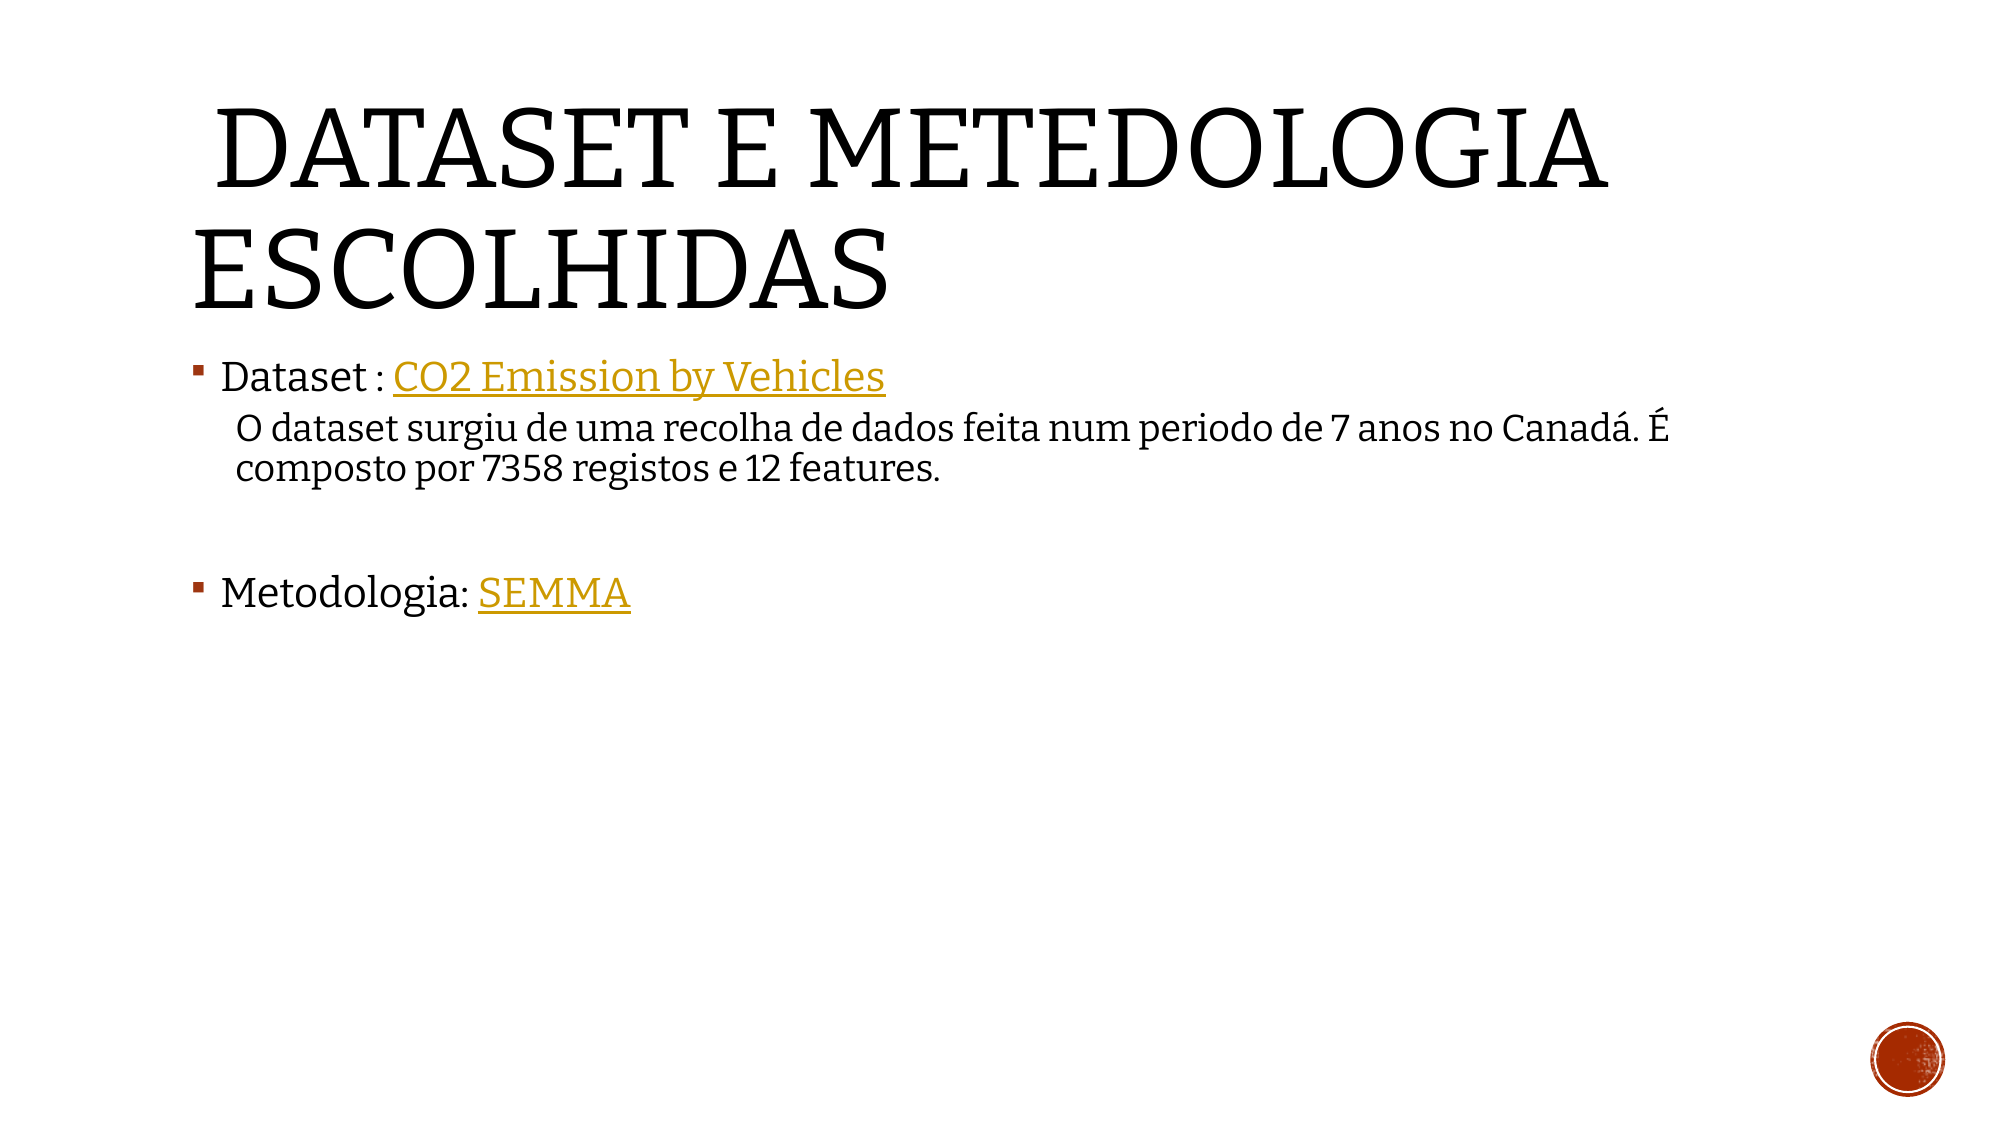

# Dataset e metedologia escolhidas
Dataset : CO2 Emission by Vehicles
O dataset surgiu de uma recolha de dados feita num periodo de 7 anos no Canadá. É composto por 7358 registos e 12 features.

Metodologia: SEMMA